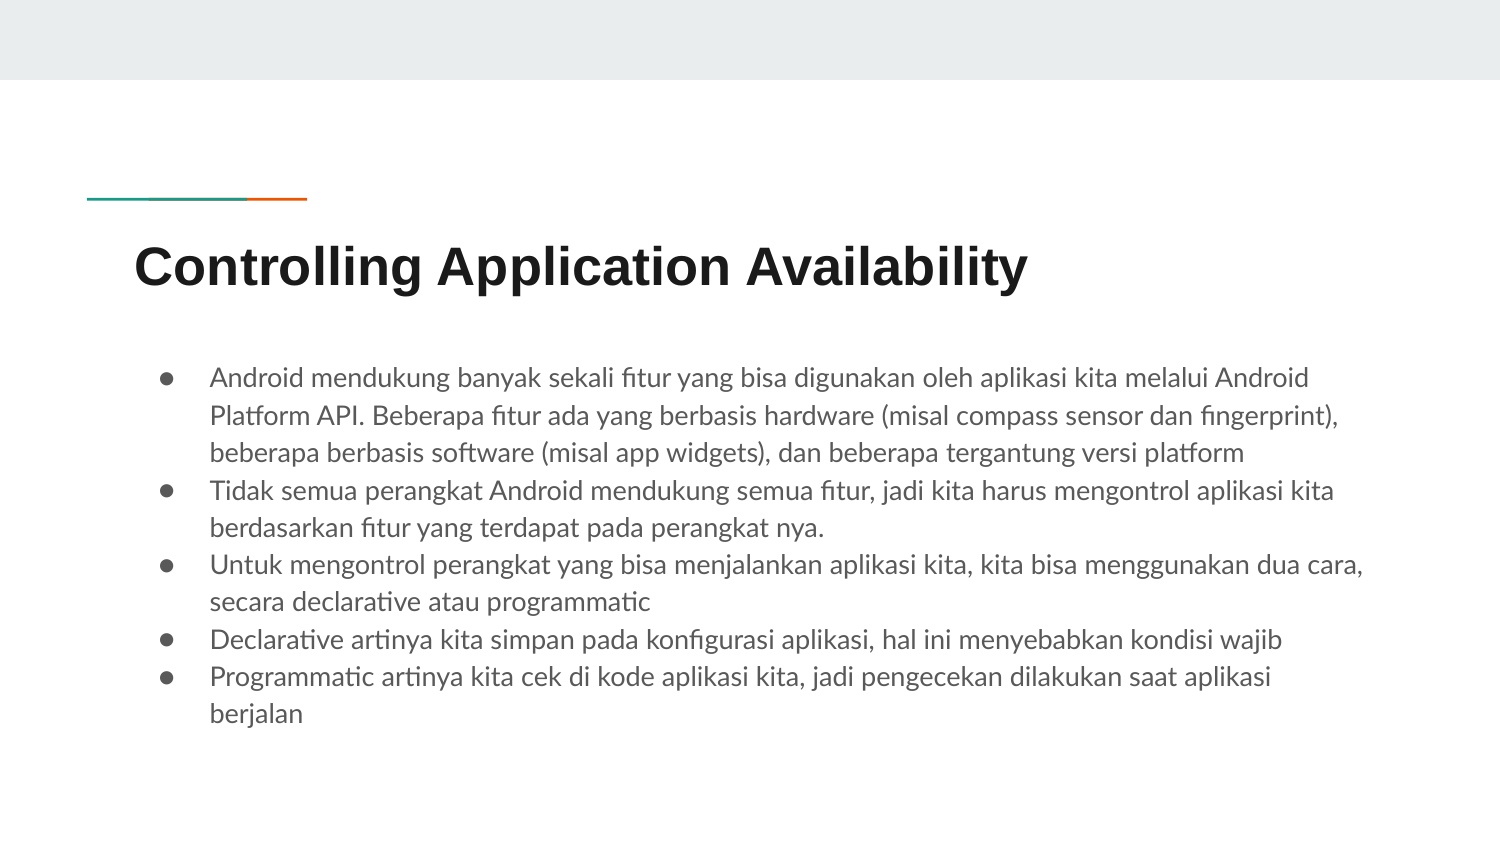

# Controlling Application Availability
Android mendukung banyak sekali fitur yang bisa digunakan oleh aplikasi kita melalui Android Platform API. Beberapa fitur ada yang berbasis hardware (misal compass sensor dan fingerprint), beberapa berbasis software (misal app widgets), dan beberapa tergantung versi platform
Tidak semua perangkat Android mendukung semua fitur, jadi kita harus mengontrol aplikasi kita berdasarkan fitur yang terdapat pada perangkat nya.
Untuk mengontrol perangkat yang bisa menjalankan aplikasi kita, kita bisa menggunakan dua cara, secara declarative atau programmatic
Declarative artinya kita simpan pada konfigurasi aplikasi, hal ini menyebabkan kondisi wajib
Programmatic artinya kita cek di kode aplikasi kita, jadi pengecekan dilakukan saat aplikasi berjalan